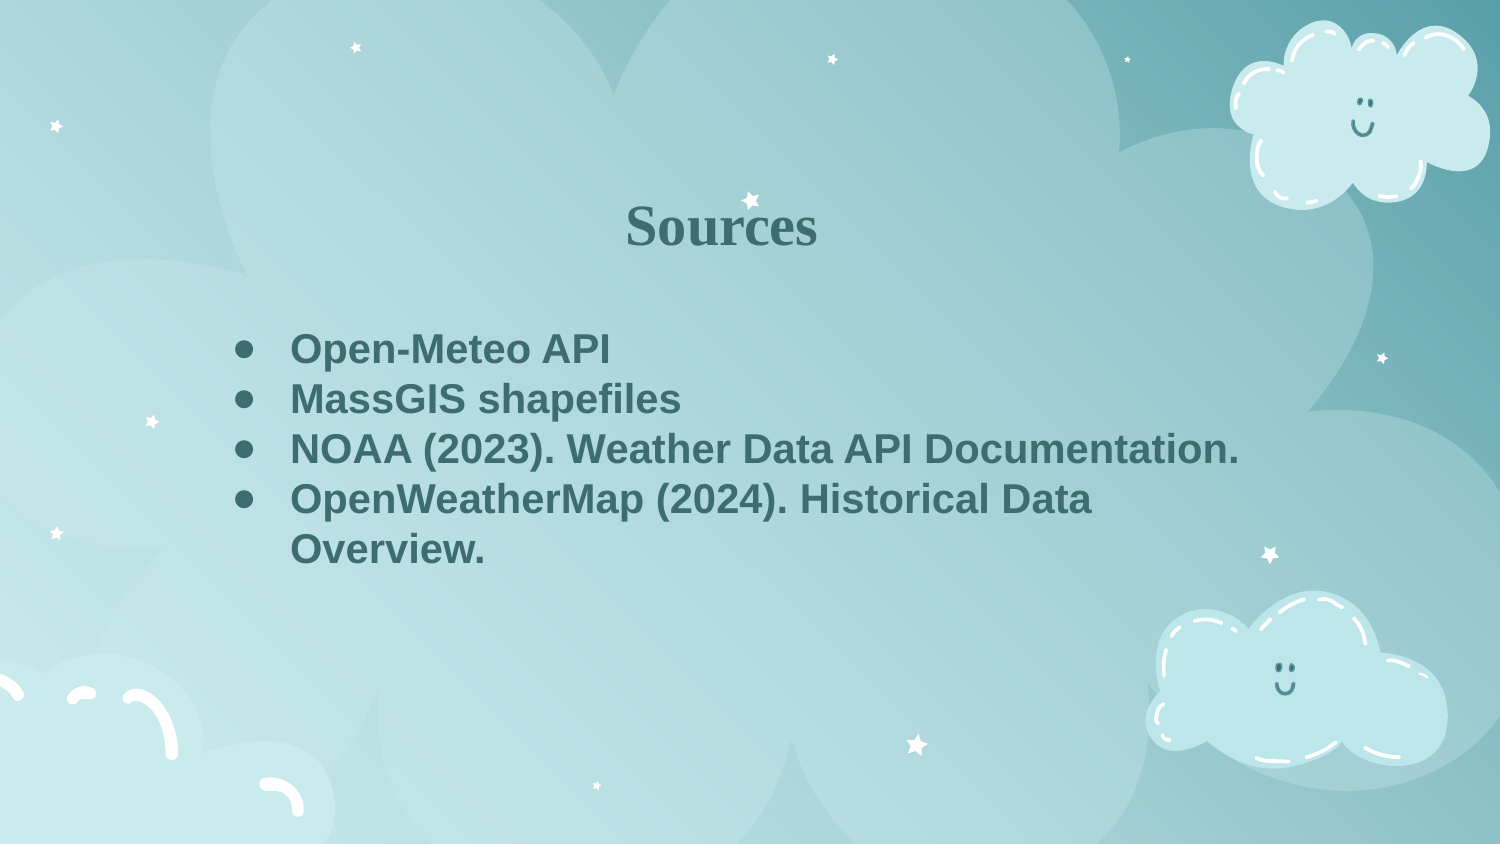

# Sources

Open-Meteo API
MassGIS shapefiles
NOAA (2023). Weather Data API Documentation.
OpenWeatherMap (2024). Historical Data Overview.